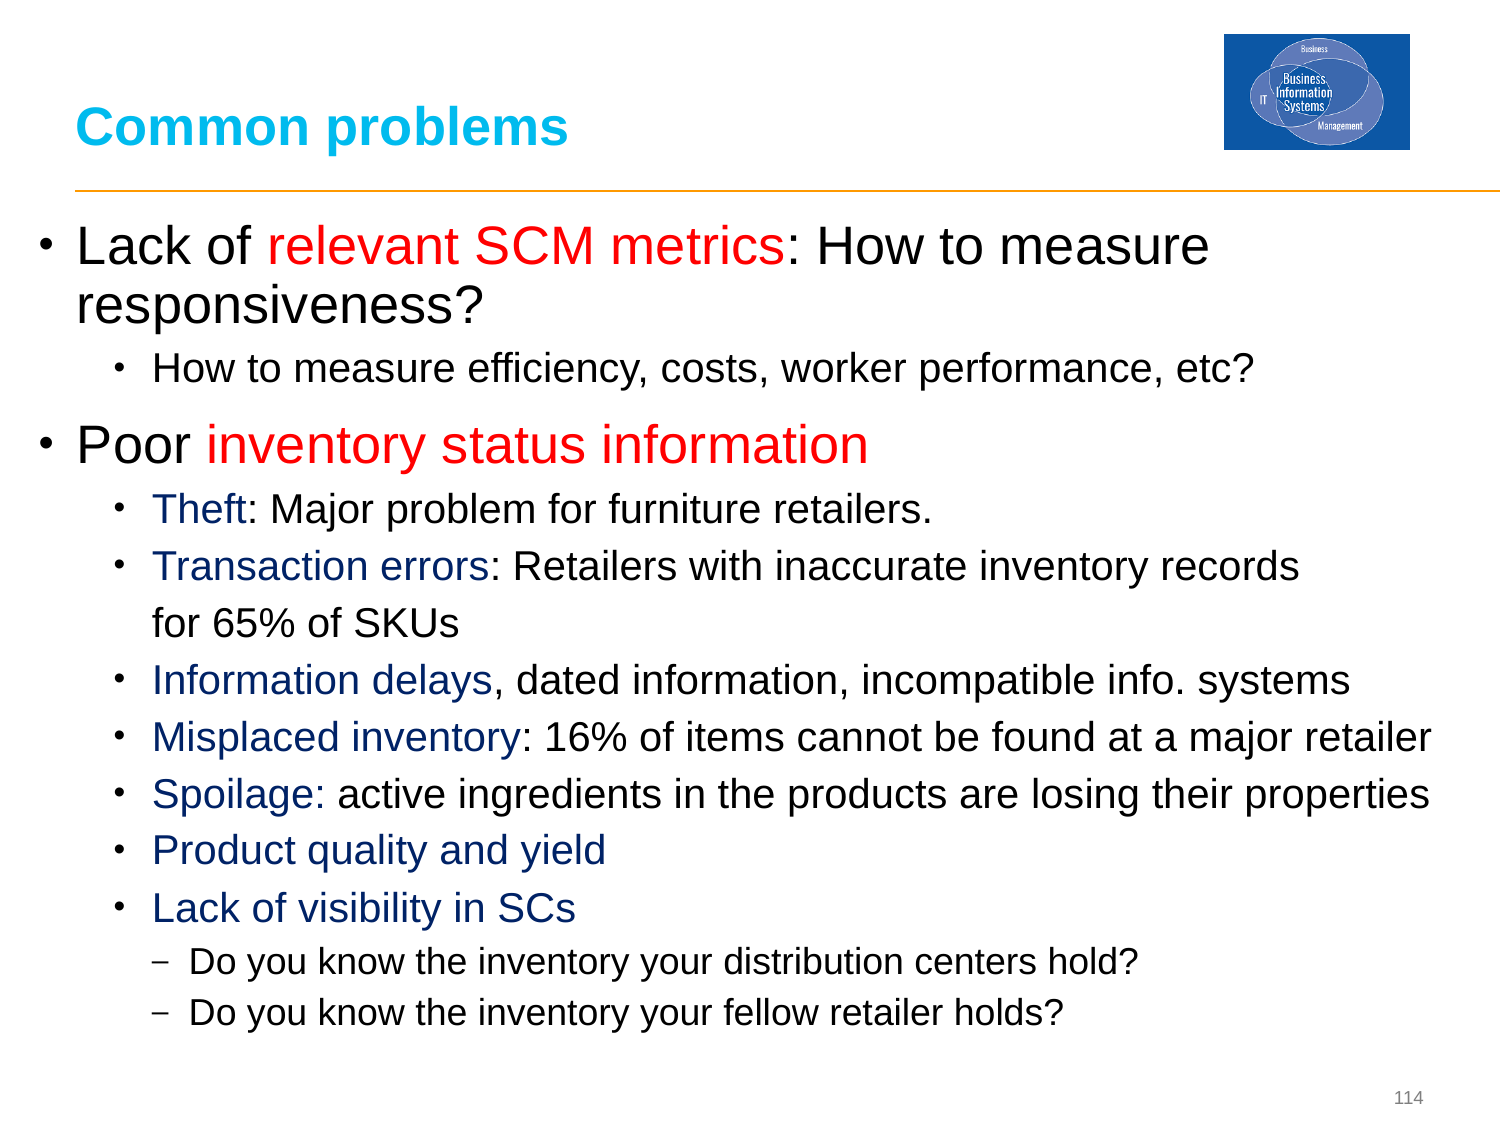

# Common problems
Lack of relevant SCM metrics: How to measure responsiveness?
How to measure efficiency, costs, worker performance, etc?
Poor inventory status information
Theft: Major problem for furniture retailers.
Transaction errors: Retailers with inaccurate inventory records
	for 65% of SKUs
Information delays, dated information, incompatible info. systems
Misplaced inventory: 16% of items cannot be found at a major retailer
Spoilage: active ingredients in the products are losing their properties
Product quality and yield
Lack of visibility in SCs
Do you know the inventory your distribution centers hold?
Do you know the inventory your fellow retailer holds?